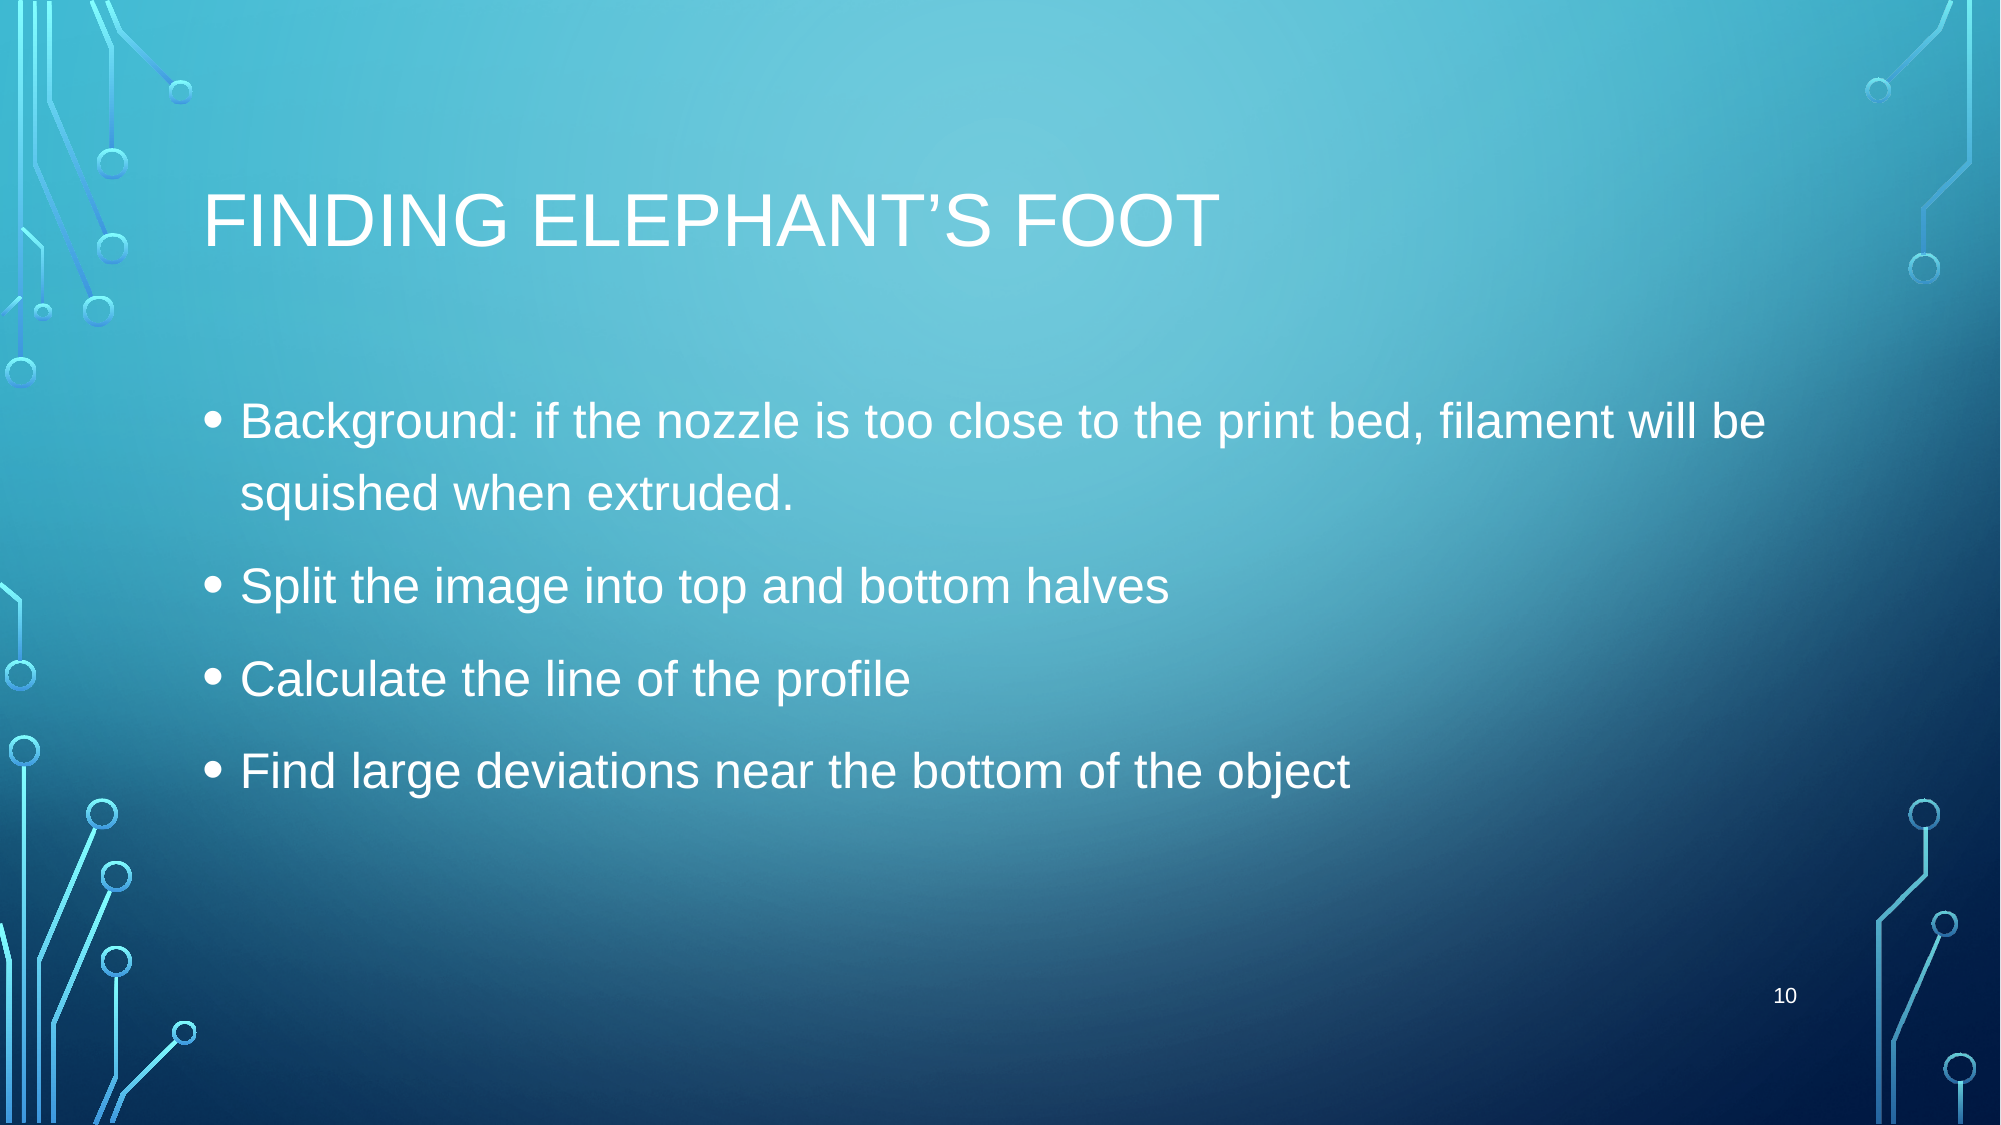

# Finding Elephant’s foot
Background: if the nozzle is too close to the print bed, filament will be squished when extruded.
Split the image into top and bottom halves
Calculate the line of the profile
Find large deviations near the bottom of the object
10